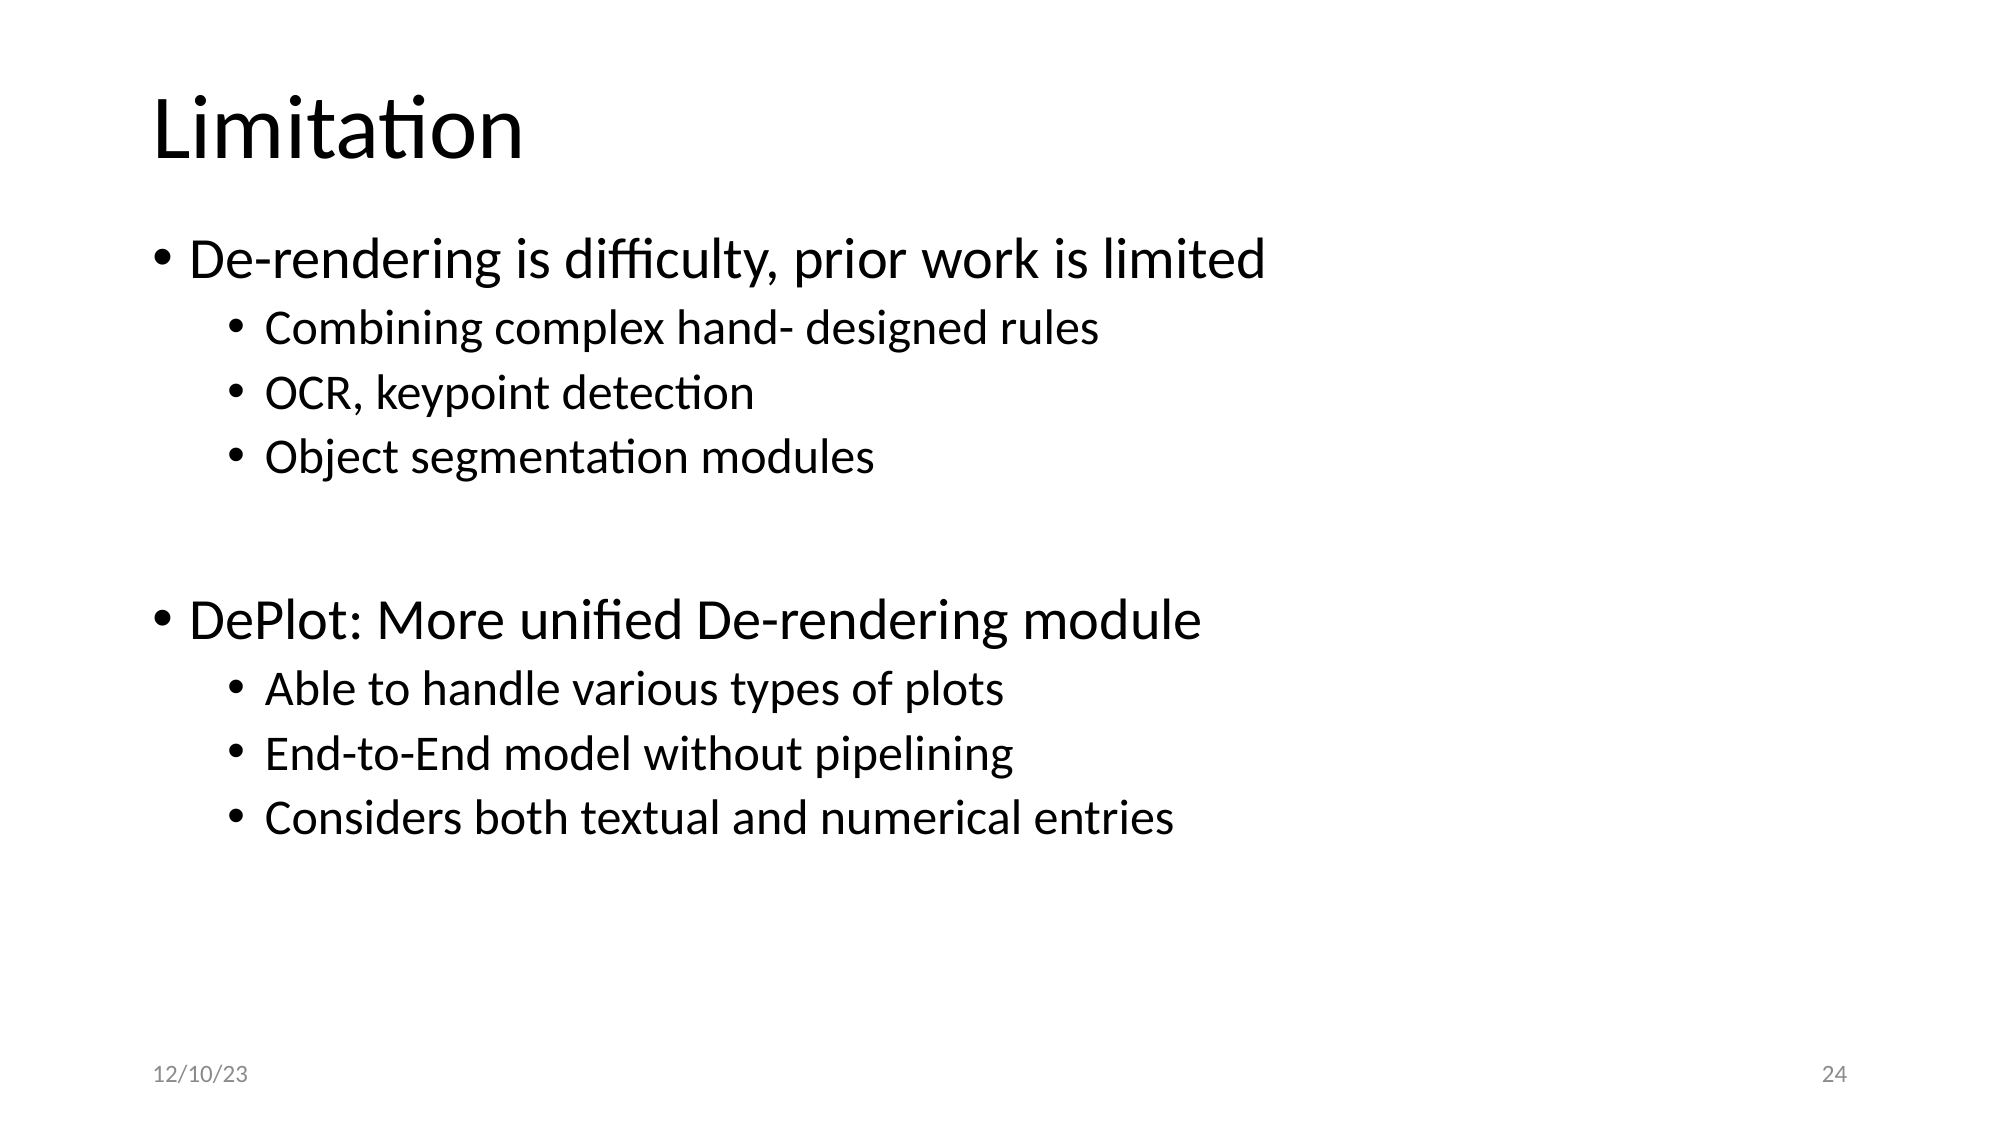

# Limitation
De-rendering is difficulty, prior work is limited
﻿Combining complex hand- designed rules
OCR, keypoint detection
Object segmentation modules

DePlot: More unified De-rendering module
Able to handle various types of plots
End-to-End model without pipelining
Considers both textual and numerical entries
12/10/23
24